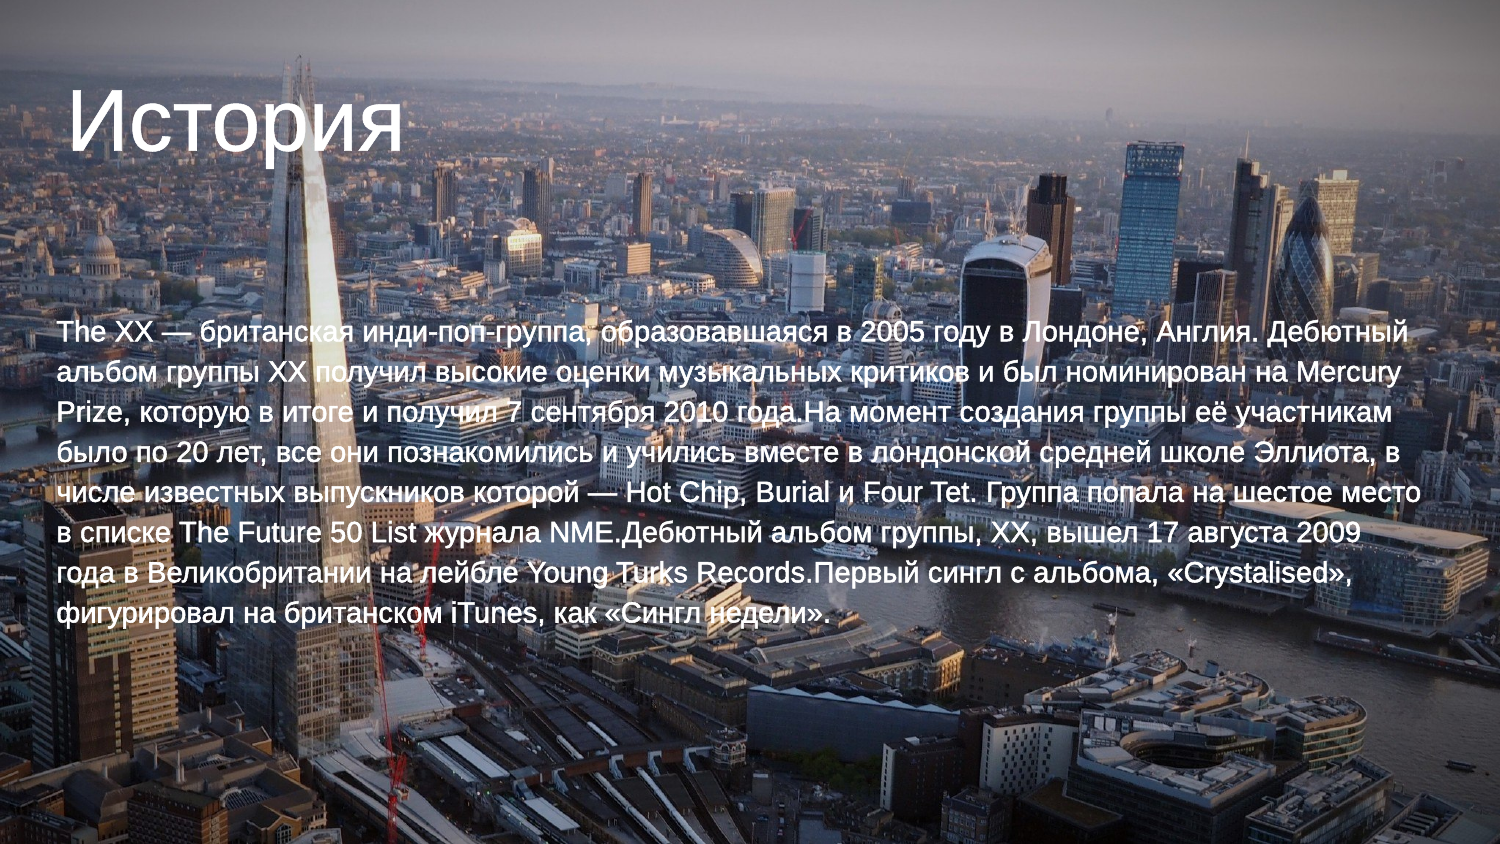

# История
The XX — британская инди-поп-группа, образовавшаяся в 2005 году в Лондоне, Англия. Дебютный альбом группы XX получил высокие оценки музыкальных критиков и был номинирован на Mercury Prize, которую в итоге и получил 7 сентября 2010 года.На момент создания группы её участникам было по 20 лет, все они познакомились и учились вместе в лондонской средней школе Эллиота, в числе известных выпускников которой — Hot Chip, Burial и Four Tet. Группа попала на шестое место в списке The Future 50 List журнала NME.Дебютный альбом группы, XX, вышел 17 августа 2009 года в Великобритании на лейбле Young Turks Records.Первый сингл с альбома, «Crystalised», фигурировал на британском iTunes, как «Сингл недели».